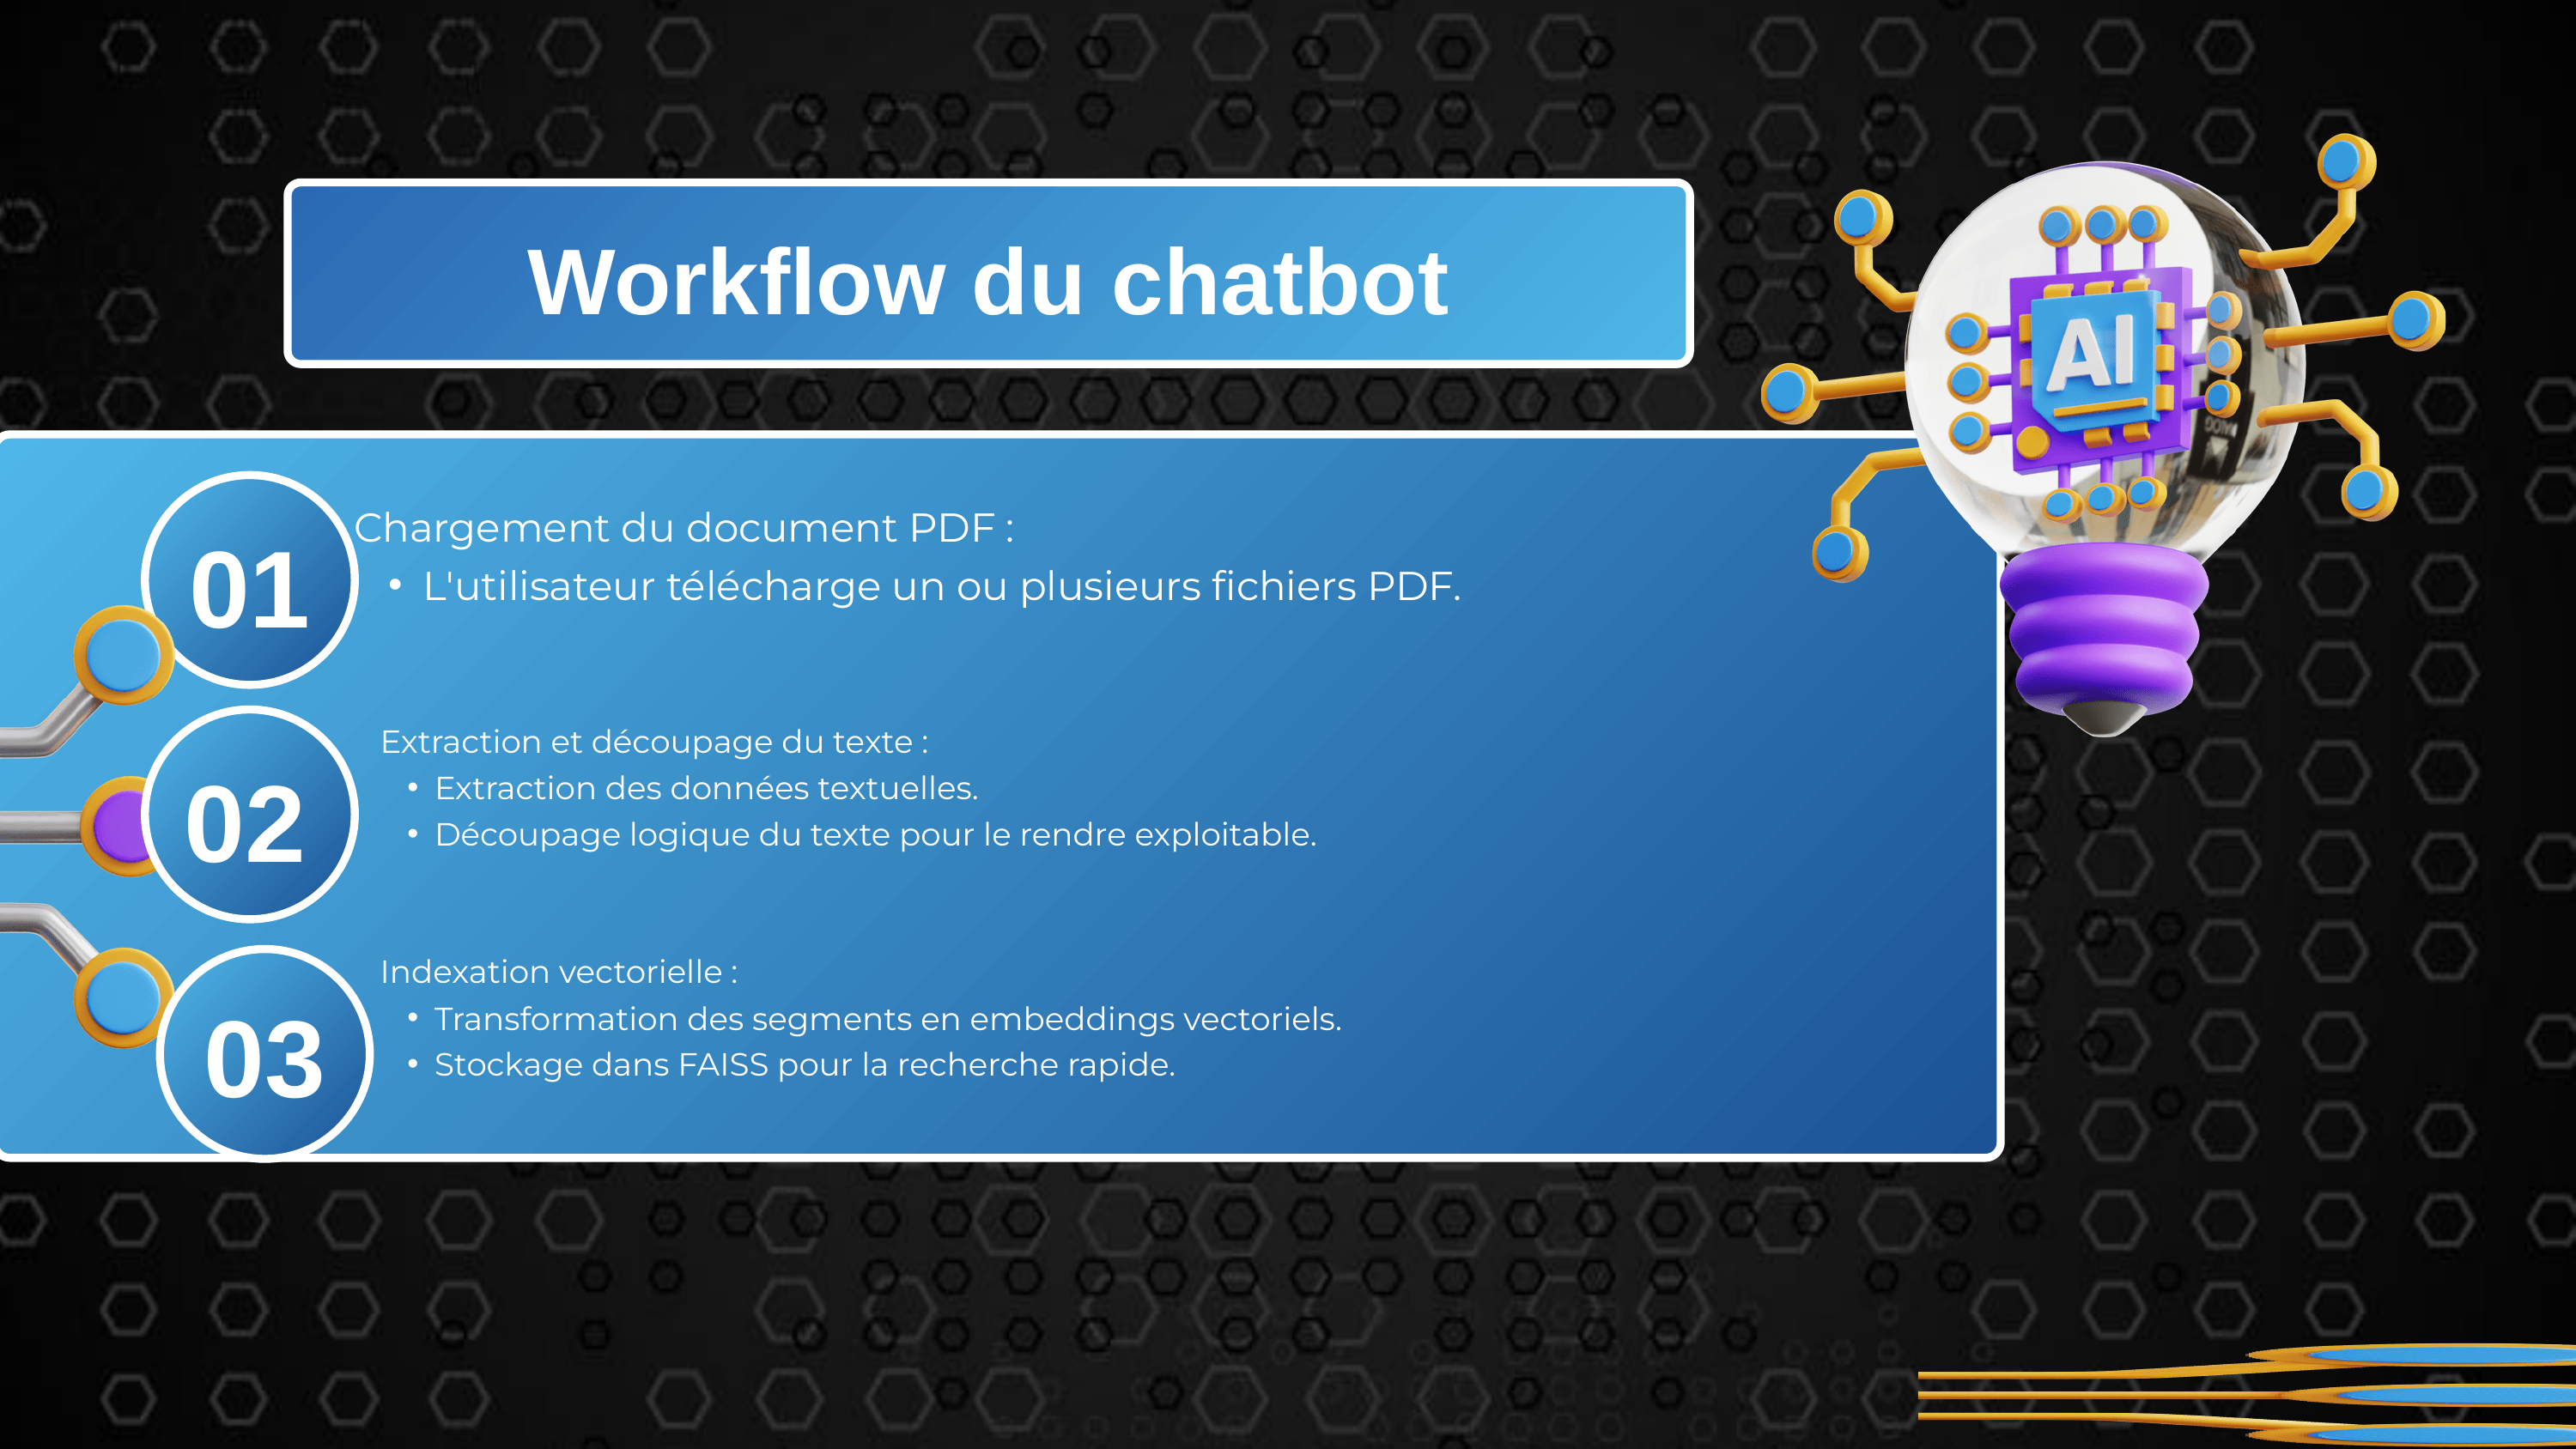

Workflow du chatbot

Chargement du document PDF :
L'utilisateur télécharge un ou plusieurs fichiers PDF.

01

Extraction et découpage du texte :
Extraction des données textuelles.
Découpage logique du texte pour le rendre exploitable.

02
Indexation vectorielle :
Transformation des segments en embeddings vectoriels.
Stockage dans FAISS pour la recherche rapide.

03